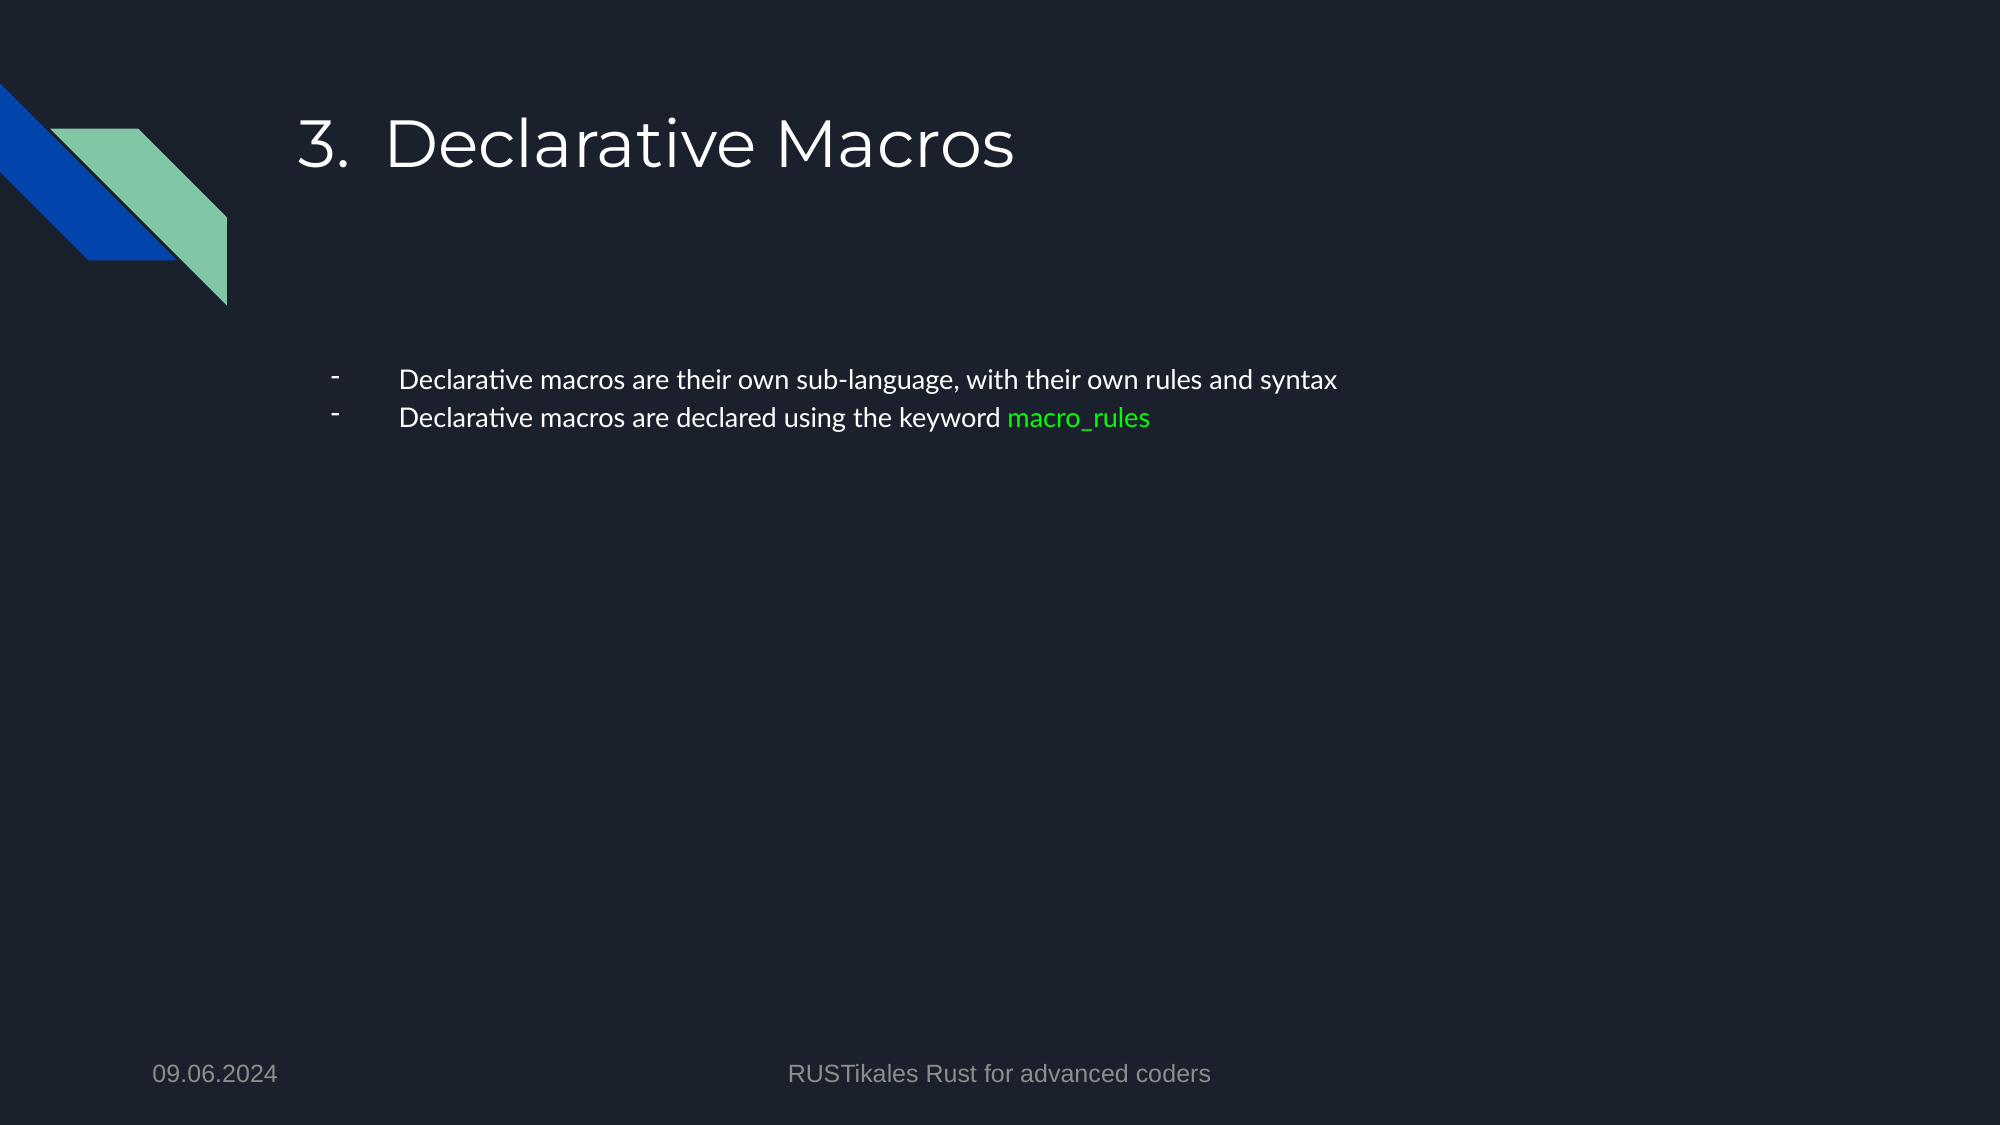

# Declarative Macros
Declarative macros are their own sub-language, with their own rules and syntax
Declarative macros are declared using the keyword macro_rules
09.06.2024
RUSTikales Rust for advanced coders